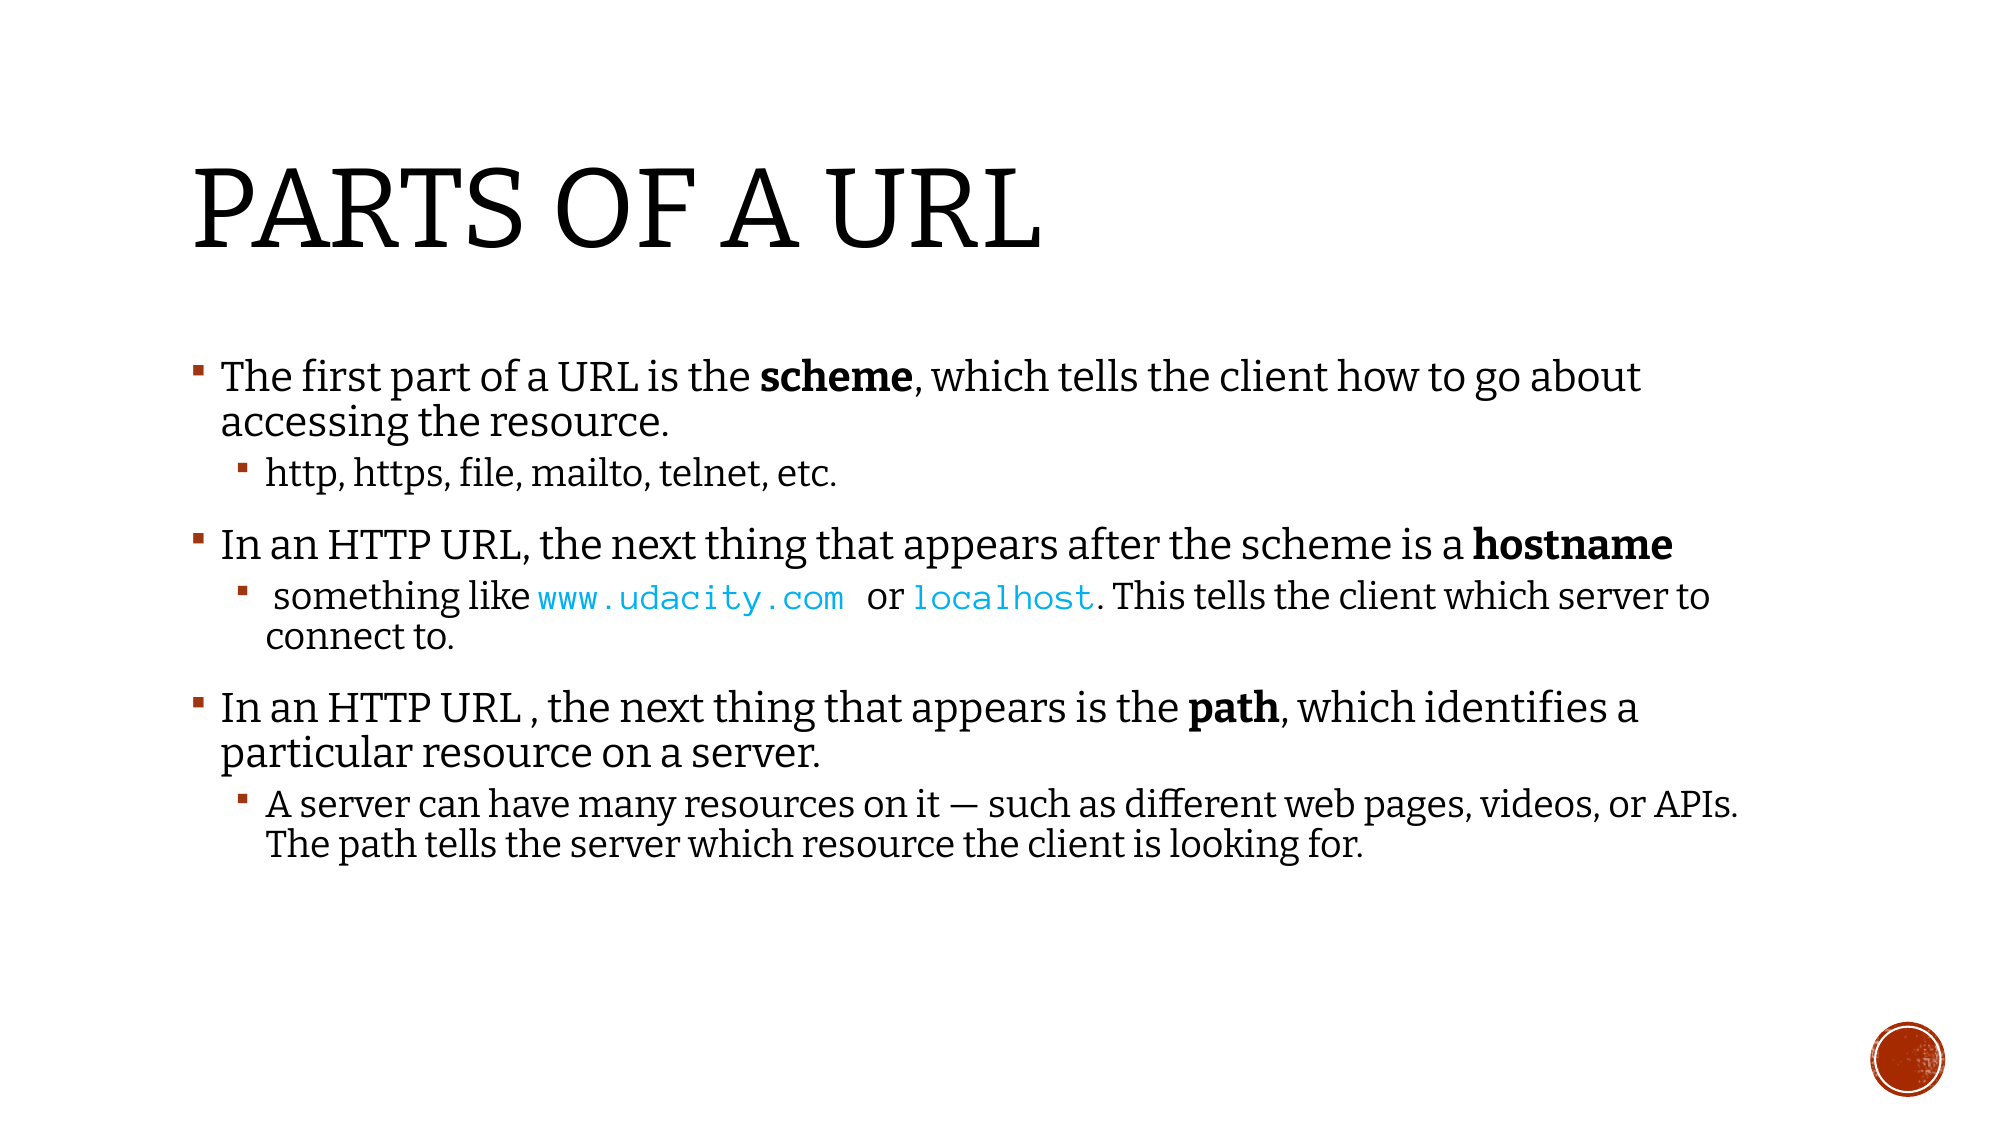

# Parts of a URL
The first part of a URL is the scheme, which tells the client how to go about accessing the resource.
http, https, file, mailto, telnet, etc.
In an HTTP URL, the next thing that appears after the scheme is a hostname
 something like www.udacity.com or localhost. This tells the client which server to connect to.
In an HTTP URL , the next thing that appears is the path, which identifies a particular resource on a server.
A server can have many resources on it — such as different web pages, videos, or APIs. The path tells the server which resource the client is looking for.